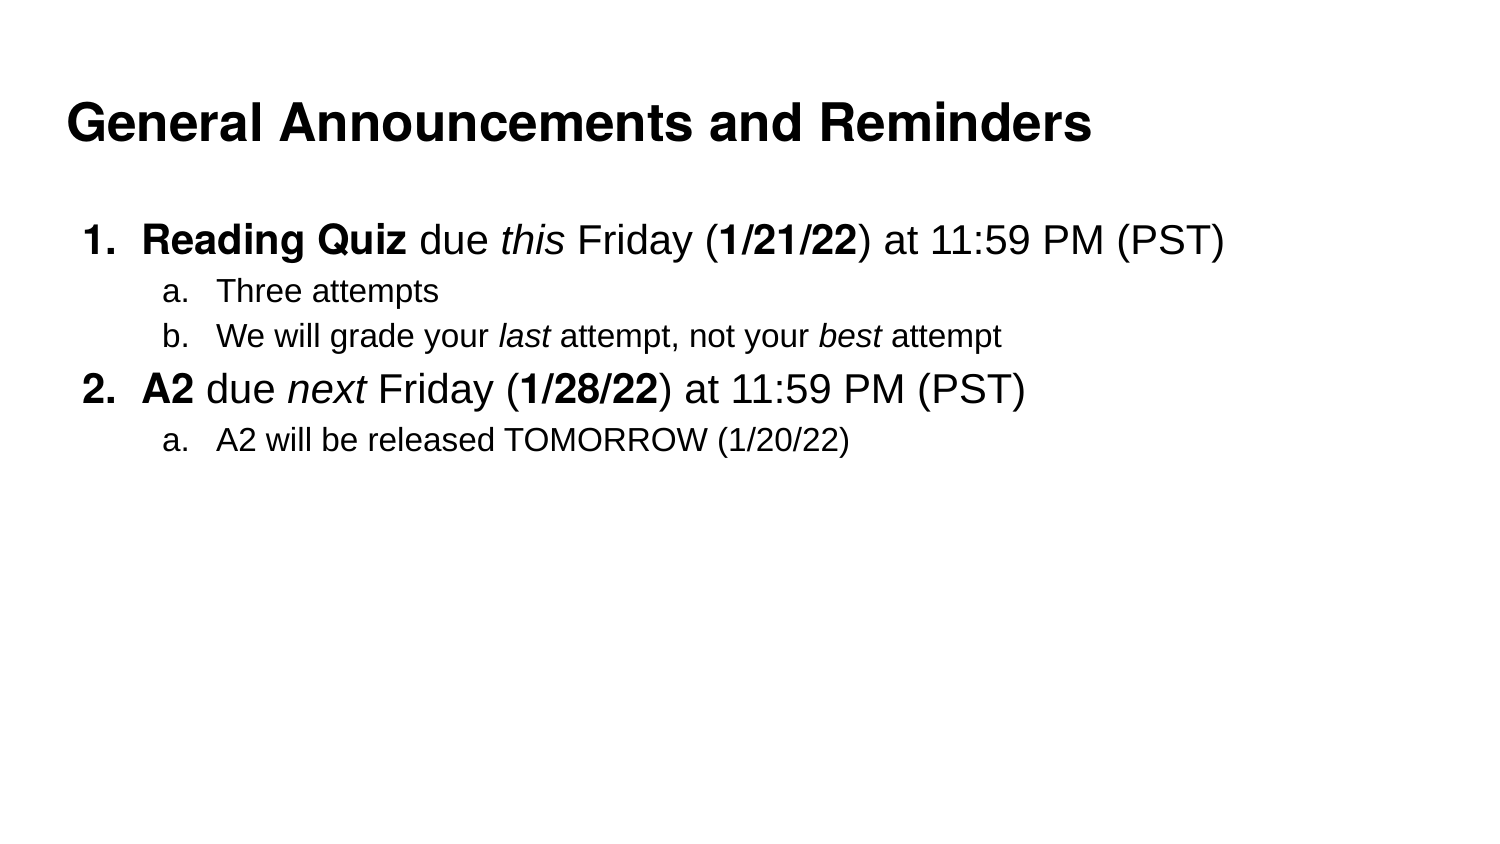

# General Announcements and Reminders
Reading Quiz due this Friday (1/21/22) at 11:59 PM (PST)
Three attempts
We will grade your last attempt, not your best attempt
A2 due next Friday (1/28/22) at 11:59 PM (PST)
A2 will be released TOMORROW (1/20/22)